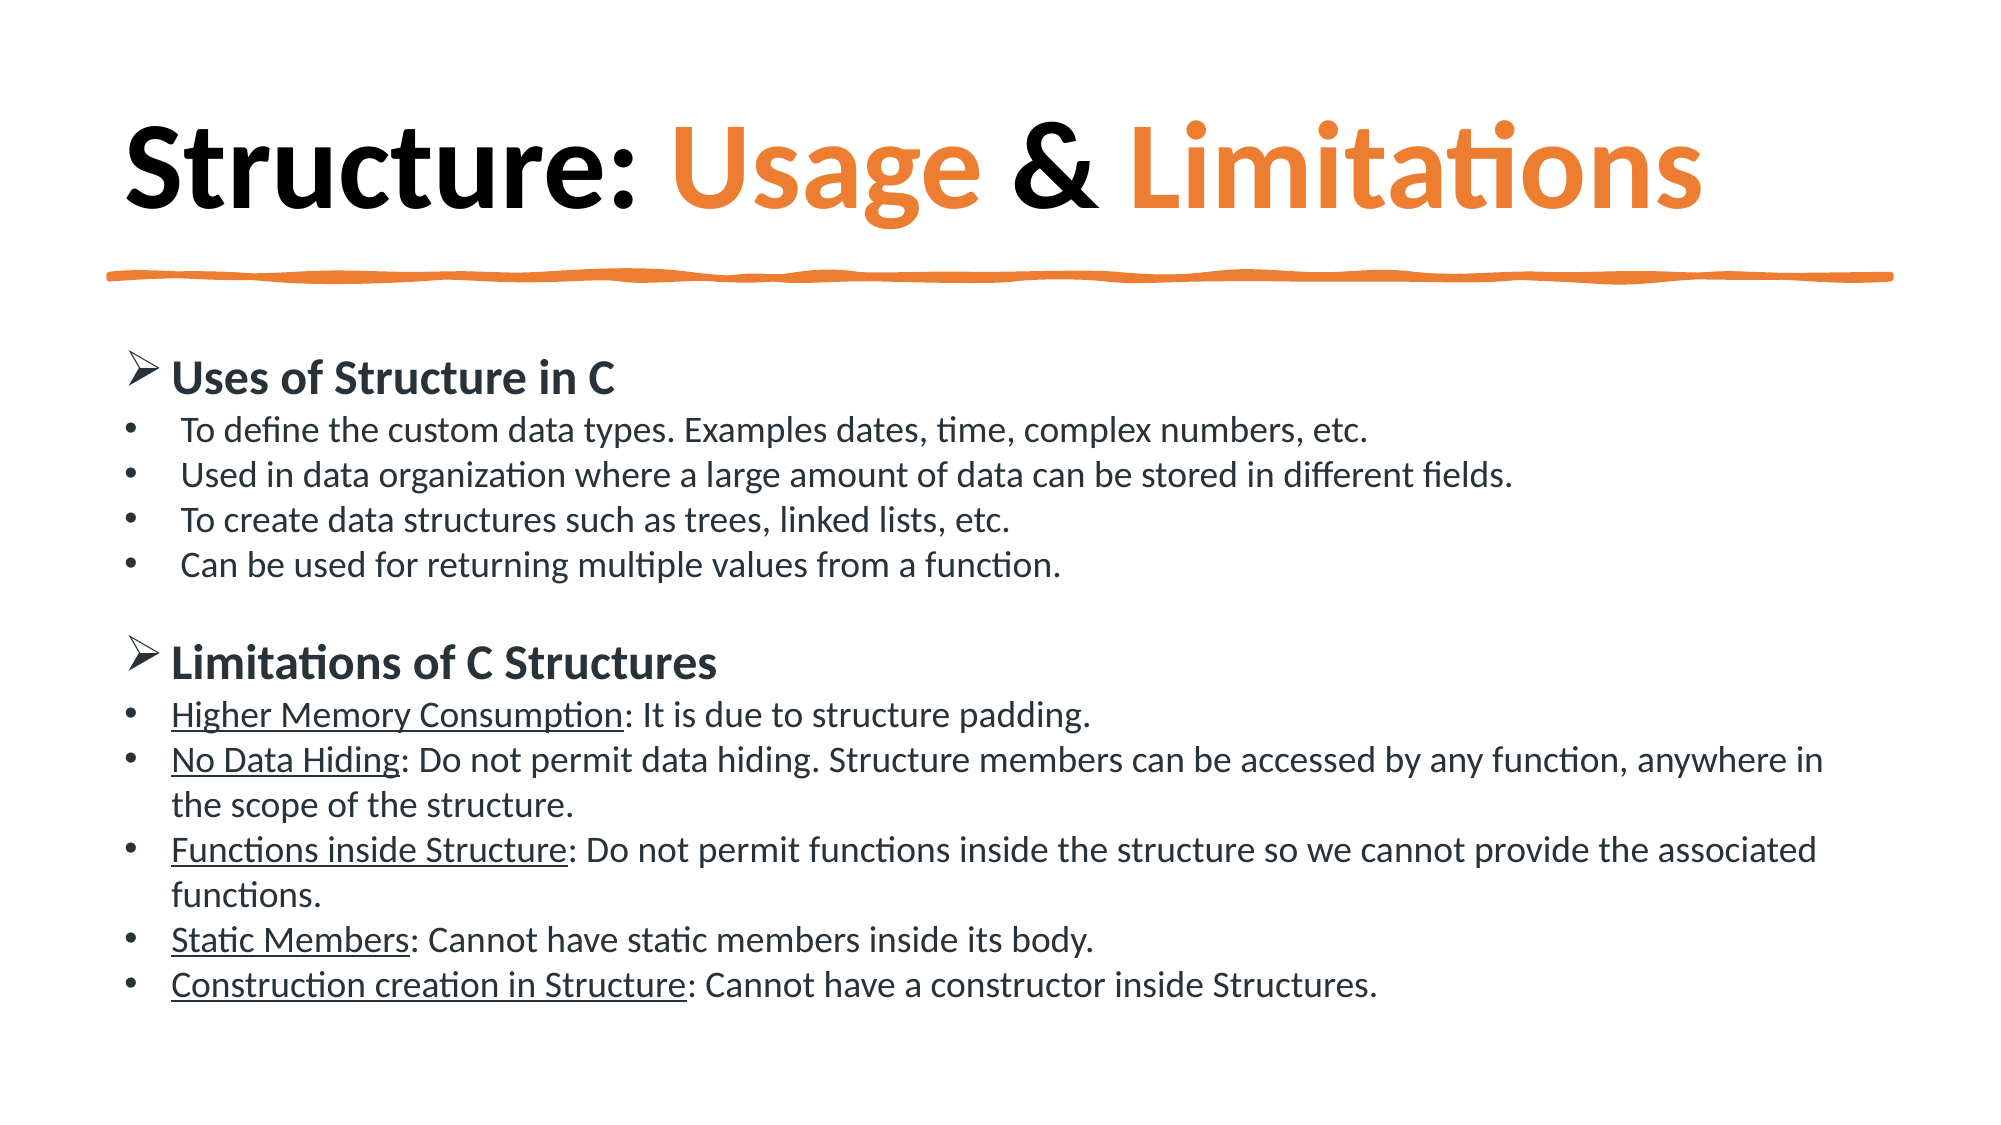

# Structure: Usage & Limitations

Uses of Structure in C
To define the custom data types. Examples dates, time, complex numbers, etc.
Used in data organization where a large amount of data can be stored in different fields.
To create data structures such as trees, linked lists, etc.
Can be used for returning multiple values from a function.

Limitations of C Structures
Higher Memory Consumption: It is due to structure padding.
No Data Hiding: Do not permit data hiding. Structure members can be accessed by any function, anywhere in the scope of the structure.
Functions inside Structure: Do not permit functions inside the structure so we cannot provide the associated functions.
Static Members: Cannot have static members inside its body.
Construction creation in Structure: Cannot have a constructor inside Structures.